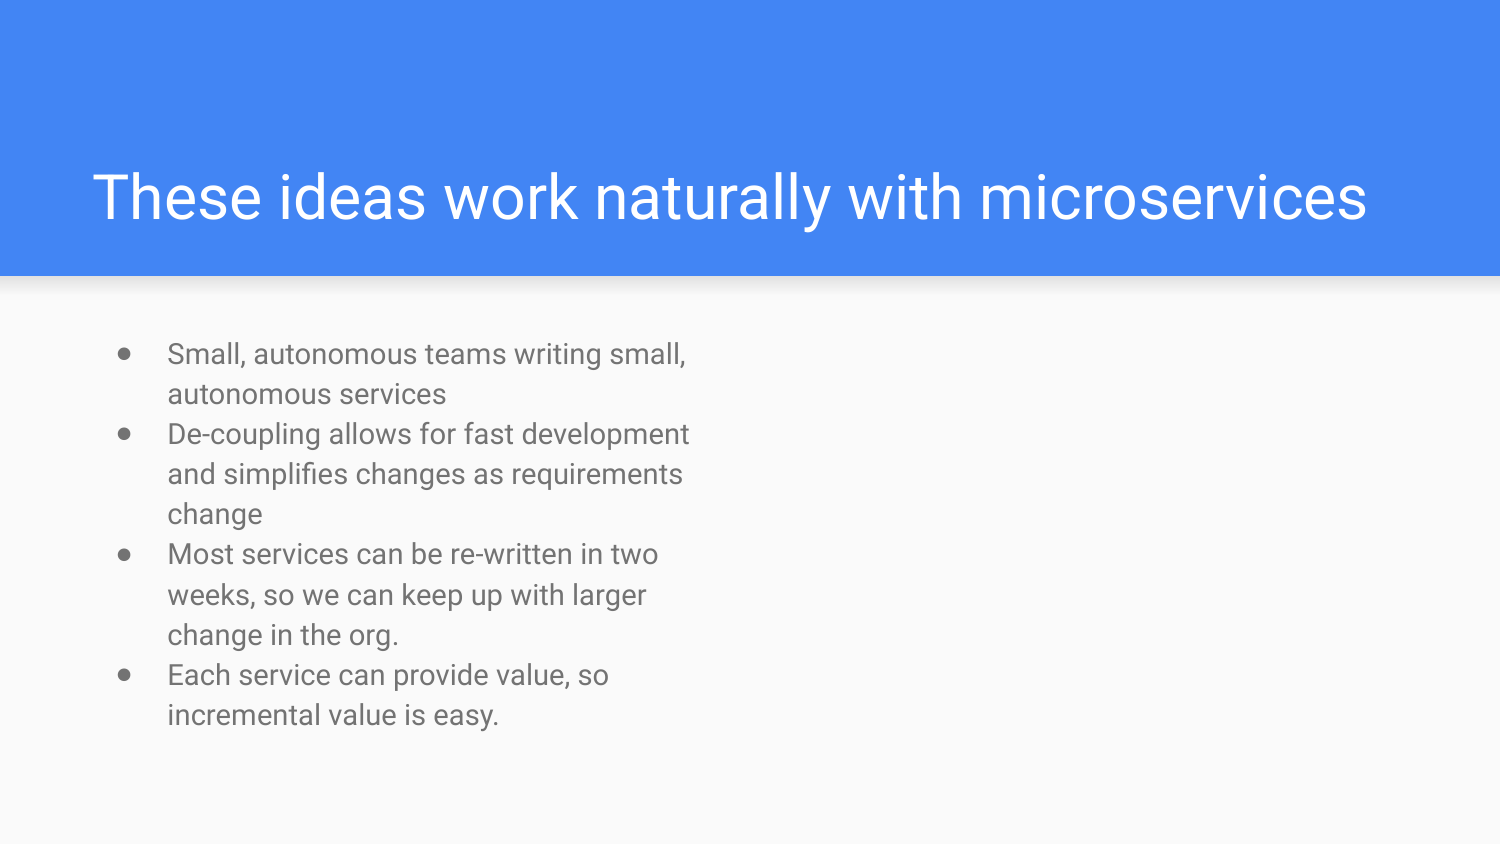

# These ideas work naturally with microservices
Small, autonomous teams writing small, autonomous services
De-coupling allows for fast development and simplifies changes as requirements change
Most services can be re-written in two weeks, so we can keep up with larger change in the org.
Each service can provide value, so incremental value is easy.